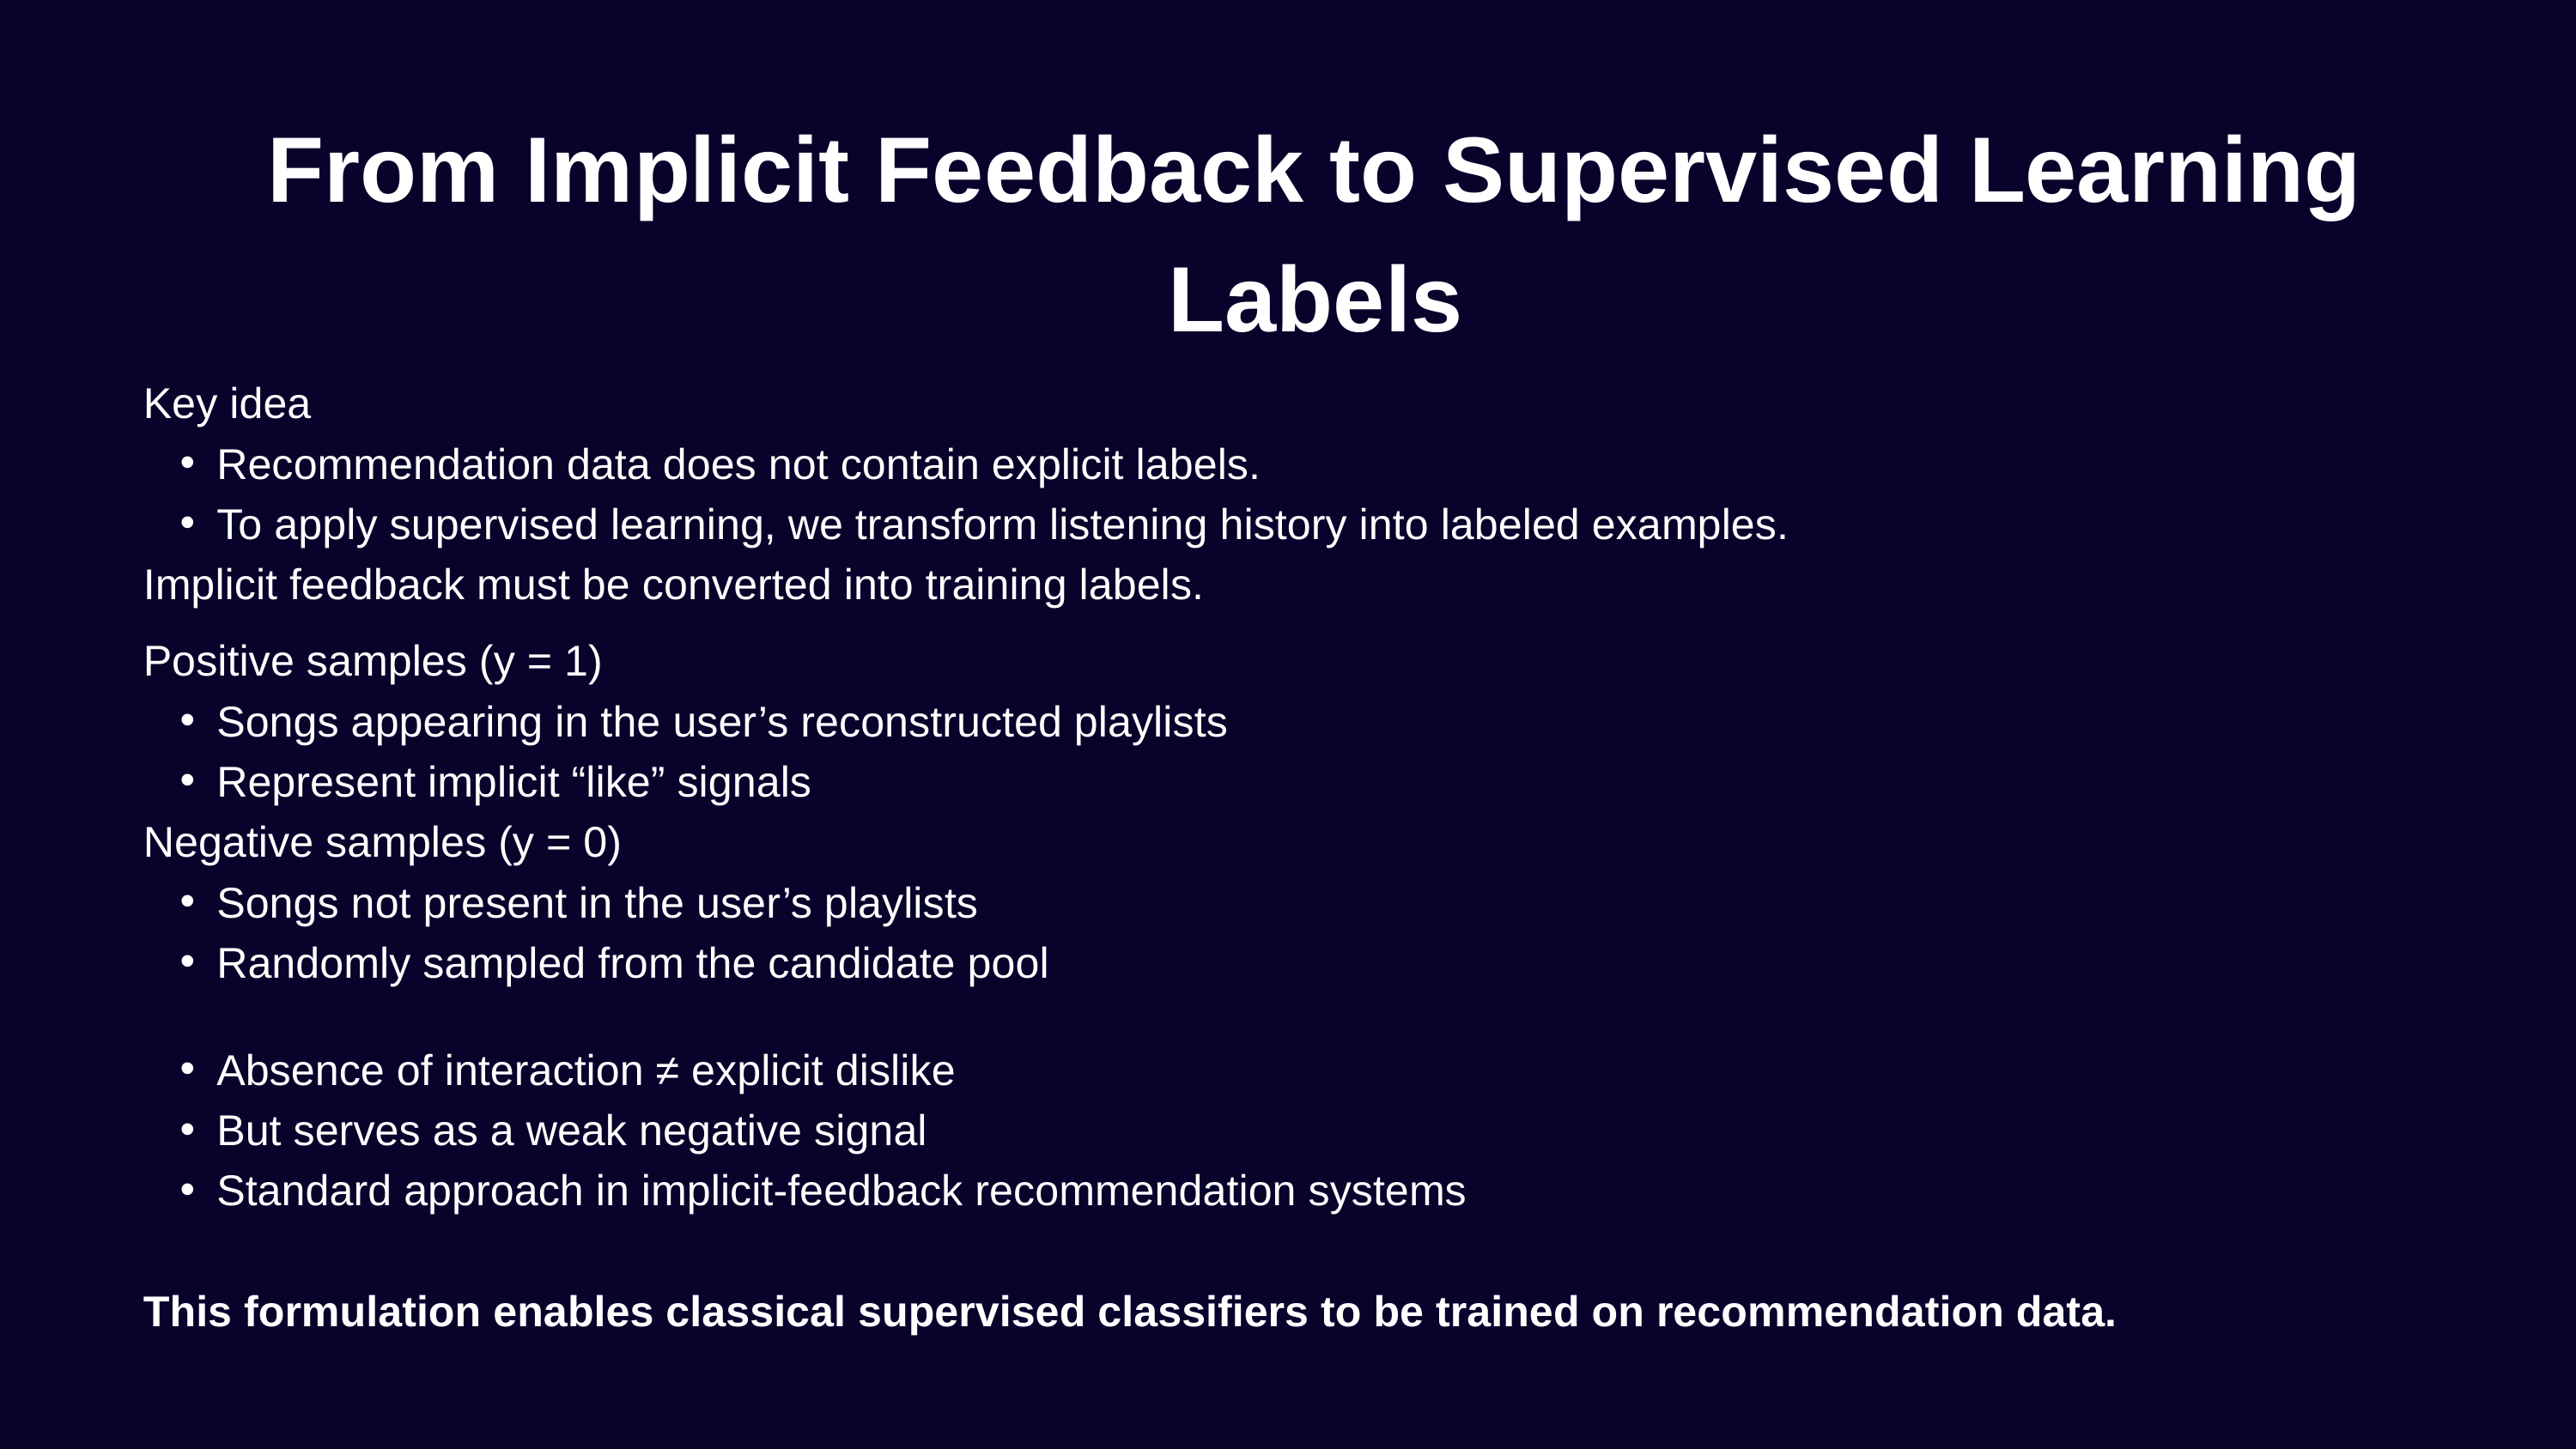

From Implicit Feedback to Supervised Learning Labels
Key idea
Recommendation data does not contain explicit labels.
To apply supervised learning, we transform listening history into labeled examples.
Implicit feedback must be converted into training labels.
Positive samples (y = 1)
Songs appearing in the user’s reconstructed playlists
Represent implicit “like” signals
Negative samples (y = 0)
Songs not present in the user’s playlists
Randomly sampled from the candidate pool
Absence of interaction ≠ explicit dislike
But serves as a weak negative signal
Standard approach in implicit-feedback recommendation systems

This formulation enables classical supervised classifiers to be trained on recommendation data.